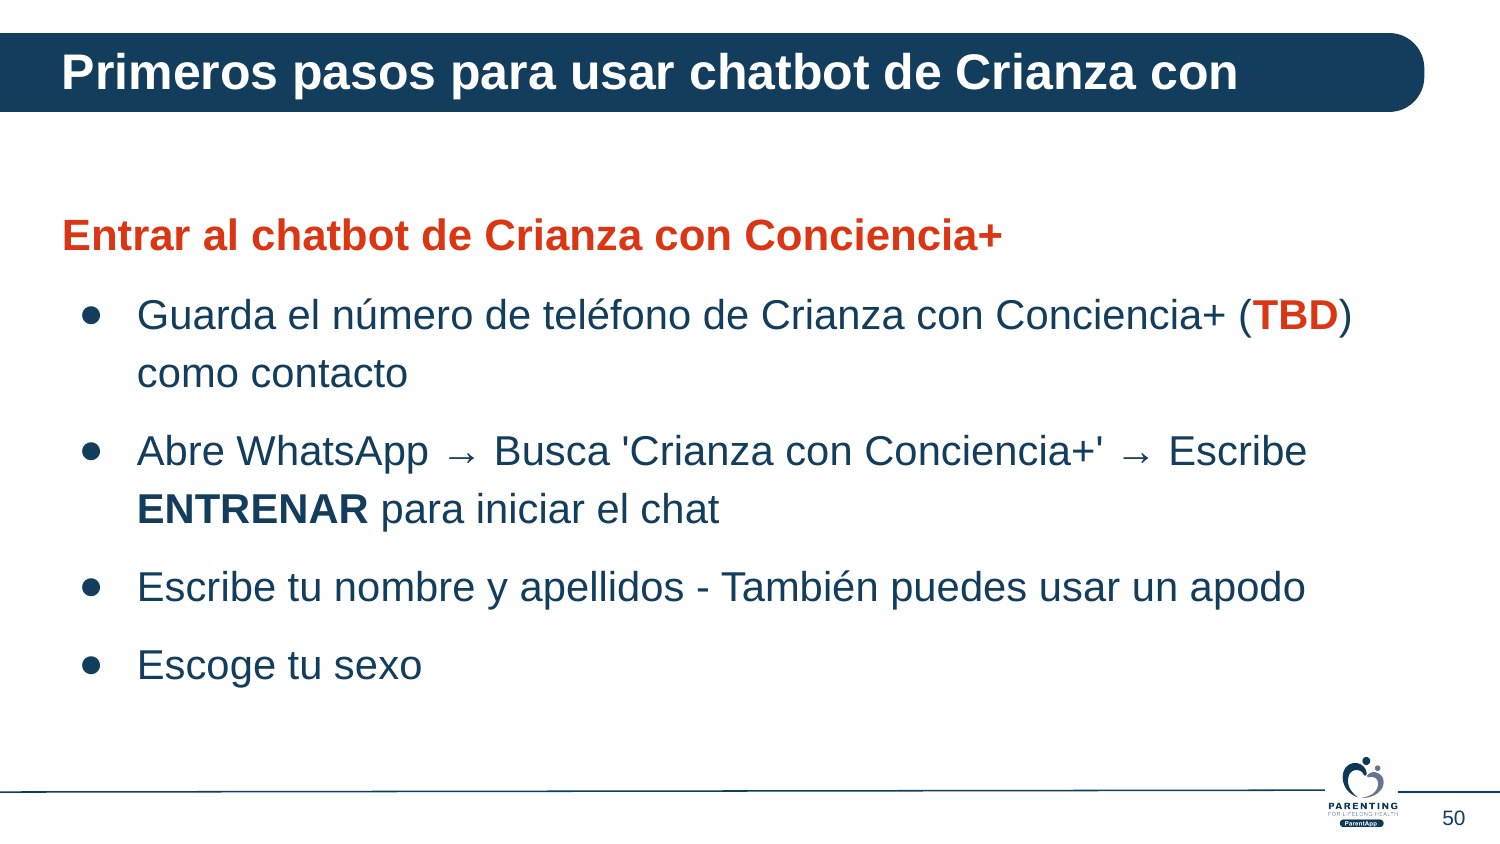

Primeros pasos para usar chatbot de Crianza con Conciencia+
Entrar al chatbot de Crianza con Conciencia+
Guarda el número de teléfono de Crianza con Conciencia+ (TBD) como contacto
Abre WhatsApp → Busca 'Crianza con Conciencia+' → Escribe ENTRENAR para iniciar el chat
Escribe tu nombre y apellidos - También puedes usar un apodo
Escoge tu sexo